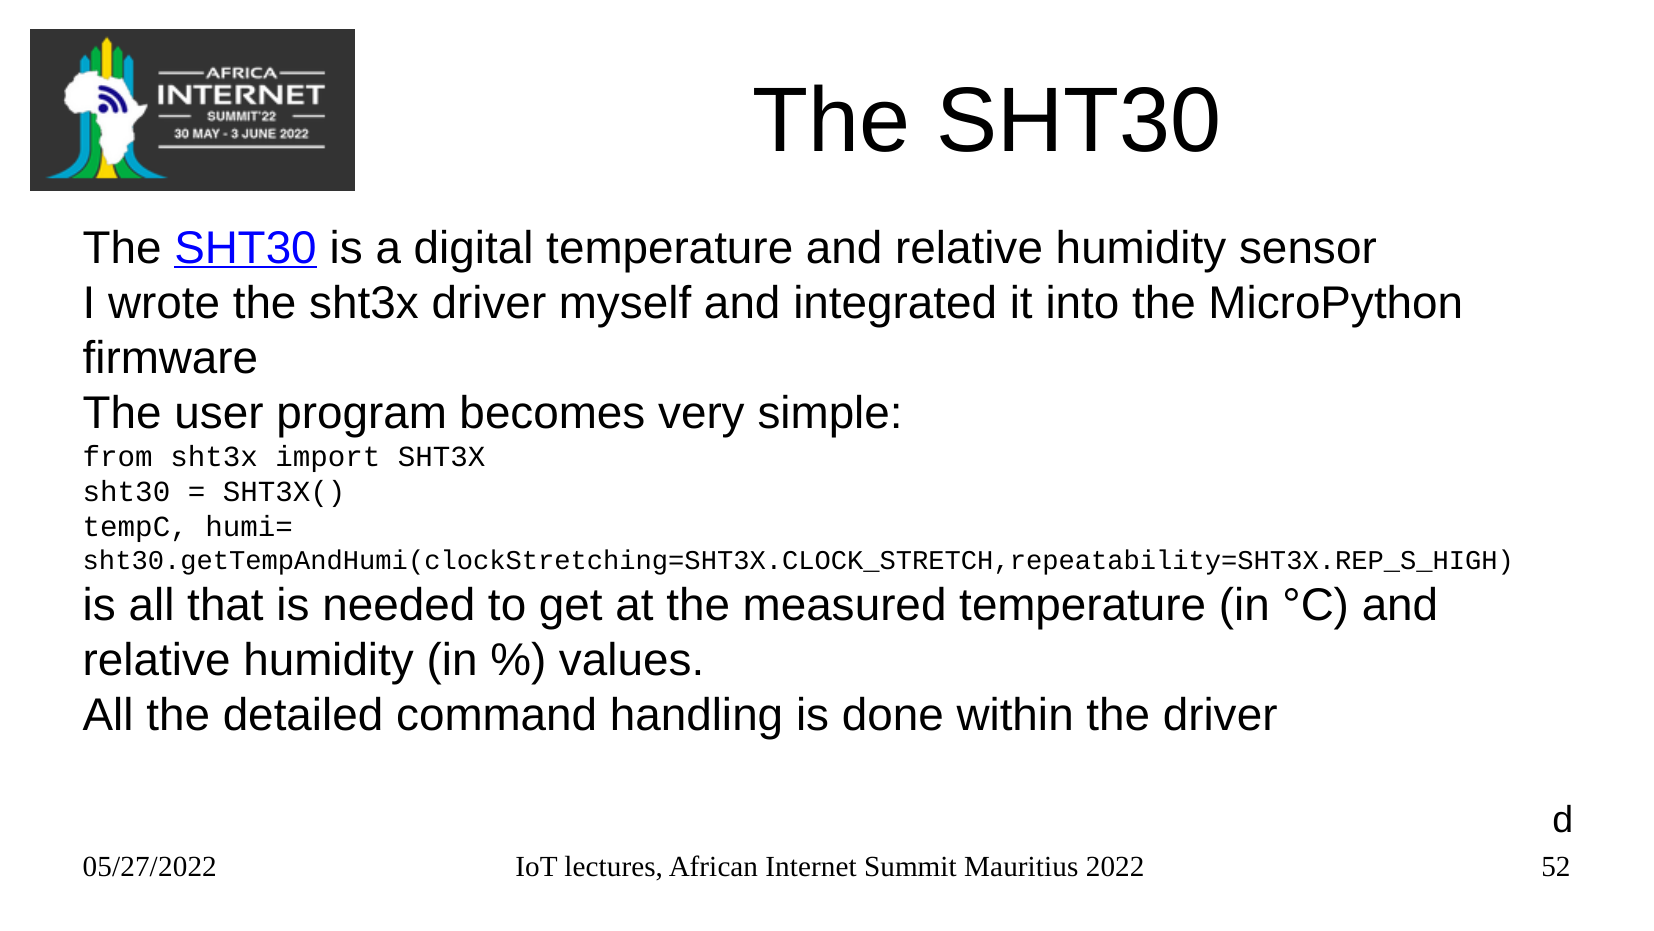

# The SHT30
The SHT30 is a digital temperature and relative humidity sensor
I wrote the sht3x driver myself and integrated it into the MicroPython firmware
The user program becomes very simple:
from sht3x import SHT3X
sht30 = SHT3X()
tempC, humi= sht30.getTempAndHumi(clockStretching=SHT3X.CLOCK_STRETCH,repeatability=SHT3X.REP_S_HIGH)
is all that is needed to get at the measured temperature (in °C) and relative humidity (in %) values.
All the detailed command handling is done within the driver

d
05/27/2022
IoT lectures, African Internet Summit Mauritius 2022
52